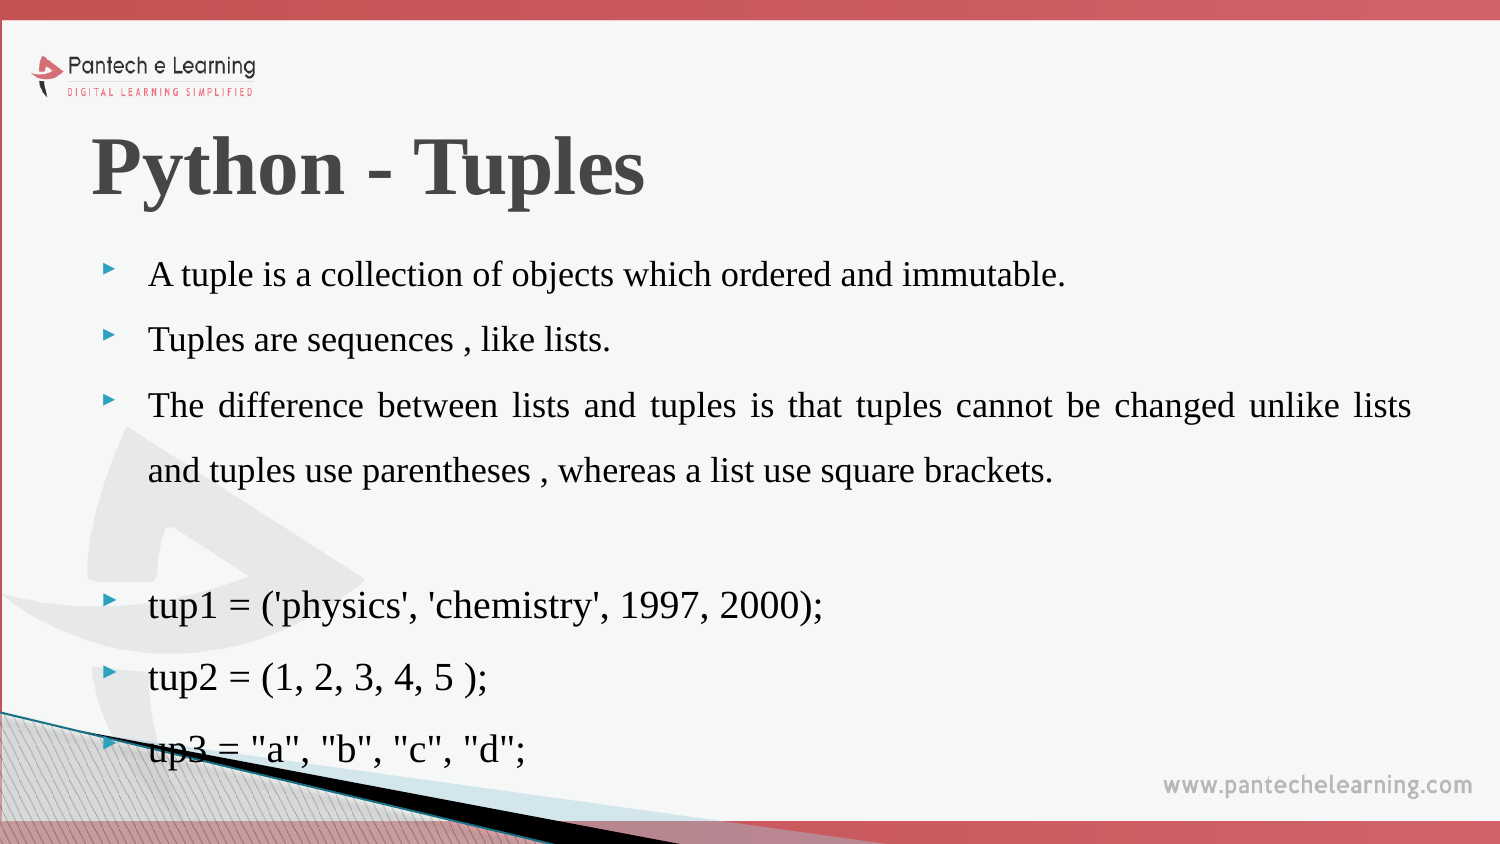

# Python - Tuples
A tuple is a collection of objects which ordered and immutable.
Tuples are sequences , like lists.
The difference between lists and tuples is that tuples cannot be changed unlike lists and tuples use parentheses , whereas a list use square brackets.

tup1 = ('physics', 'chemistry', 1997, 2000);
tup2 = (1, 2, 3, 4, 5 );
up3 = "a", "b", "c", "d";